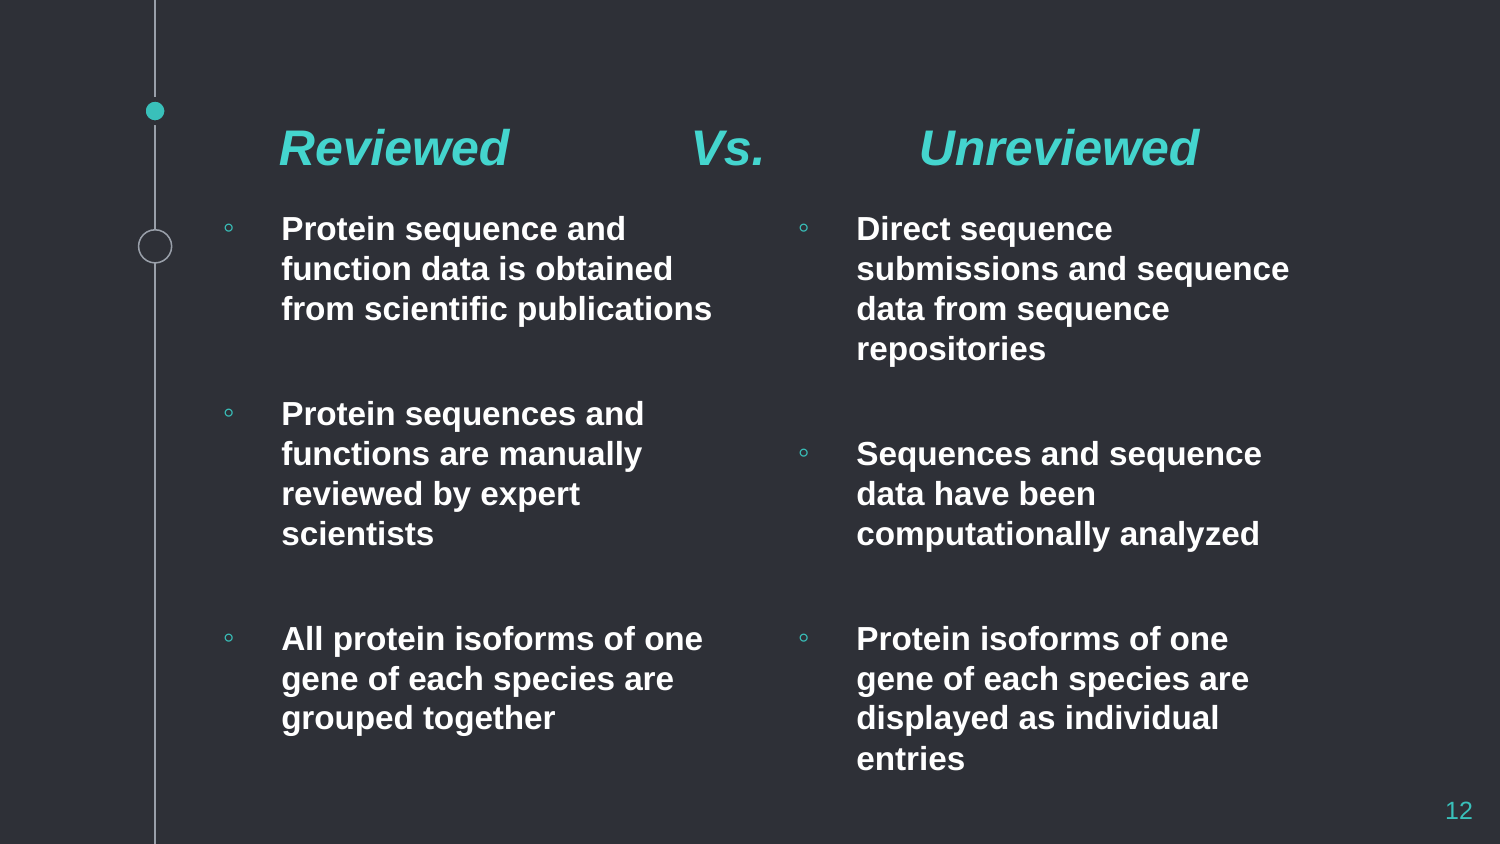

# Reviewed             Vs.           Unreviewed
Protein sequence and function data is obtained from scientific publications

Protein sequences and functions are manually reviewed by expert scientists

All protein isoforms of one gene of each species are grouped together

Direct sequence submissions and sequence data from sequence repositories

Sequences and sequence data have been computationally analyzed

Protein isoforms of one gene of each species are displayed as individual entries

12